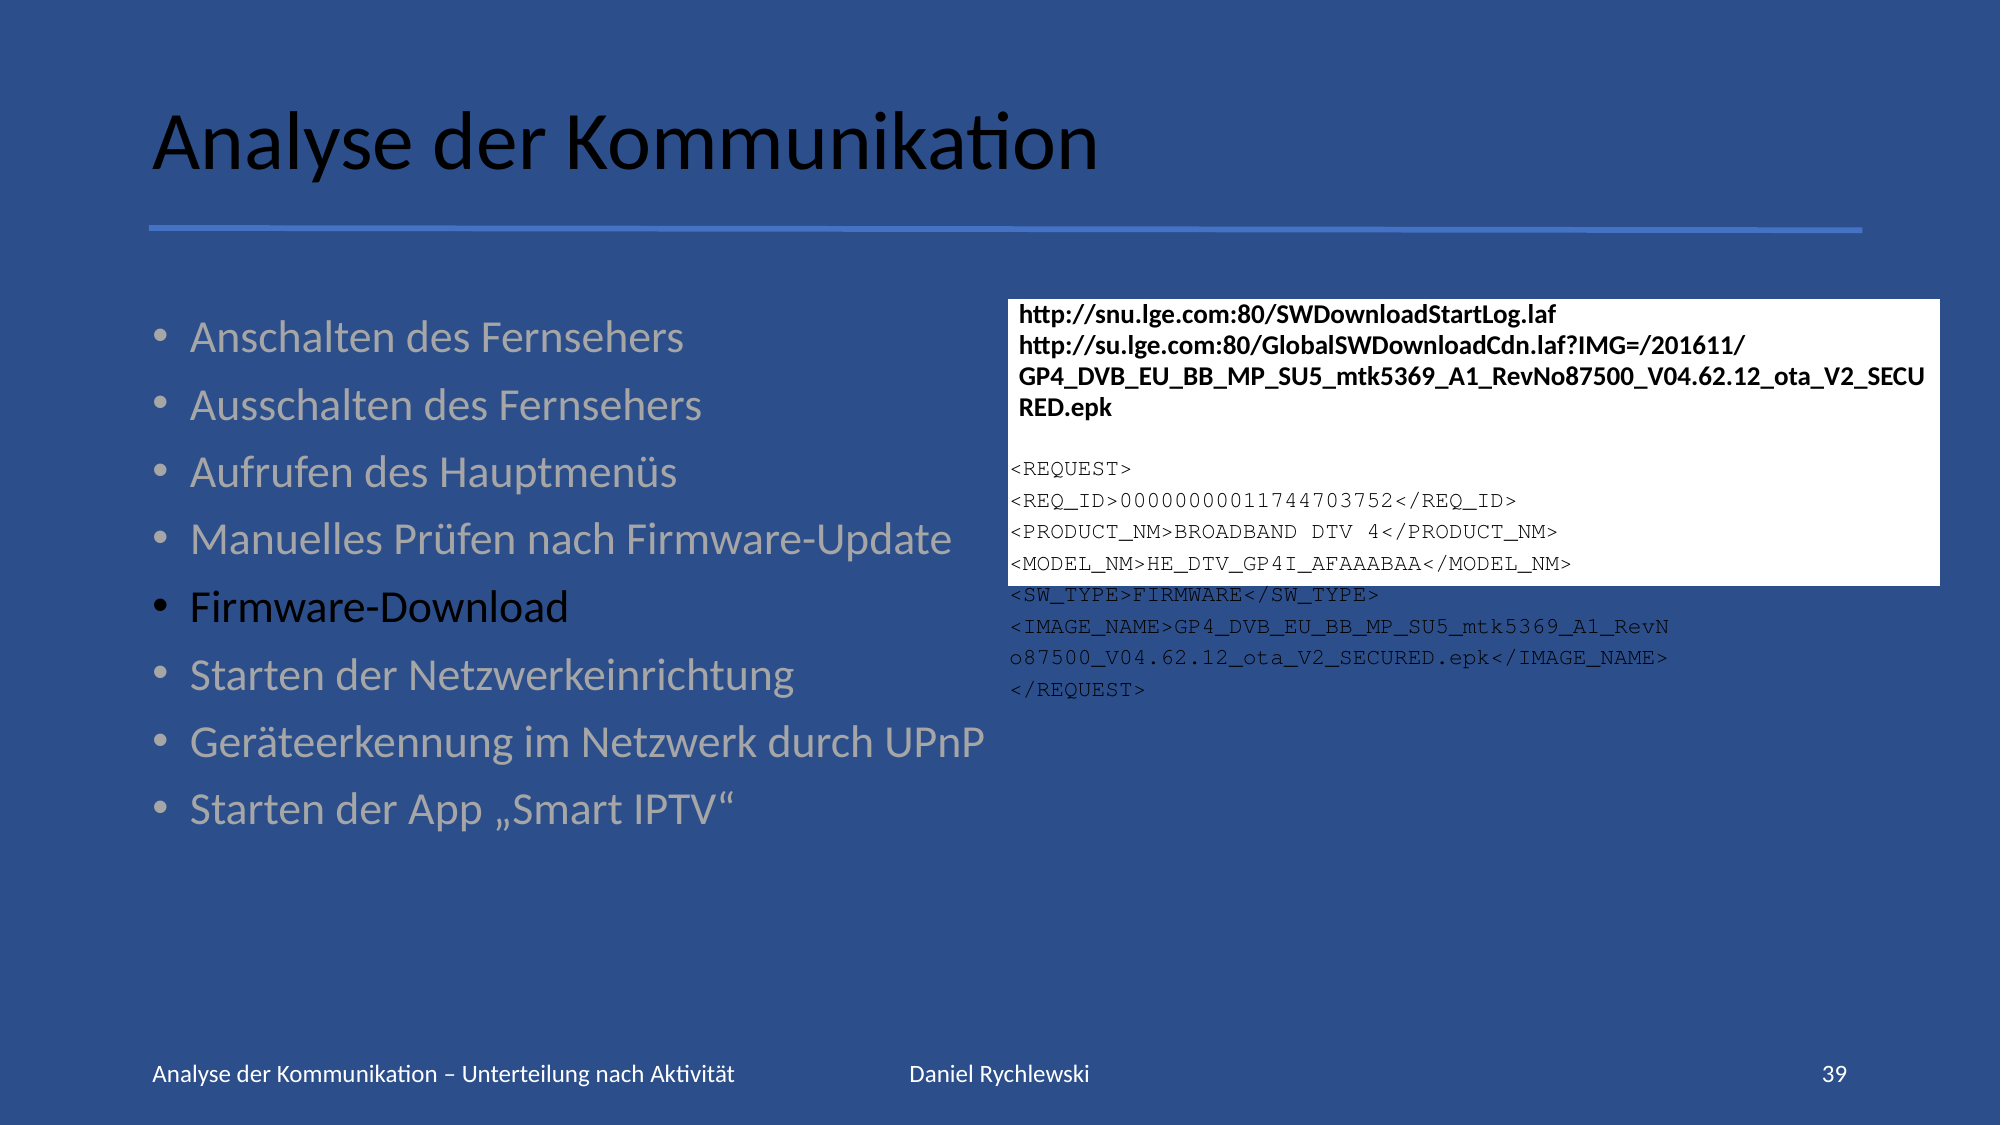

# Analyse der Kommunikation
Anschalten des Fernsehers
Ausschalten des Fernsehers
Aufrufen des Hauptmenüs
Manuelles Prüfen nach Firmware-Update
Firmware-Download
Starten der Netzwerkeinrichtung
Geräteerkennung im Netzwerk durch UPnP
Starten der App „Smart IPTV“
| http://snu.lge.com:80/SWDownloadStartLog.laf |
| --- |
| http://su.lge.com:80/GlobalSWDownloadCdn.laf?IMG=/201611/GP4\_DVB\_EU\_BB\_MP\_SU5\_mtk5369\_A1\_RevNo87500\_V04.62.12\_ota\_V2\_SECURED.epk |
|  |
|  |
|  |
|  |
|  |
|  |
<REQUEST>
<REQ_ID>00000000011744703752</REQ_ID>
<PRODUCT_NM>BROADBAND DTV 4</PRODUCT_NM>
<MODEL_NM>HE_DTV_GP4I_AFAAABAA</MODEL_NM>
<SW_TYPE>FIRMWARE</SW_TYPE>
<IMAGE_NAME>GP4_DVB_EU_BB_MP_SU5_mtk5369_A1_RevNo87500_V04.62.12_ota_V2_SECURED.epk</IMAGE_NAME>
</REQUEST>
Analyse der Kommunikation – Unterteilung nach Aktivität
Daniel Rychlewski
39